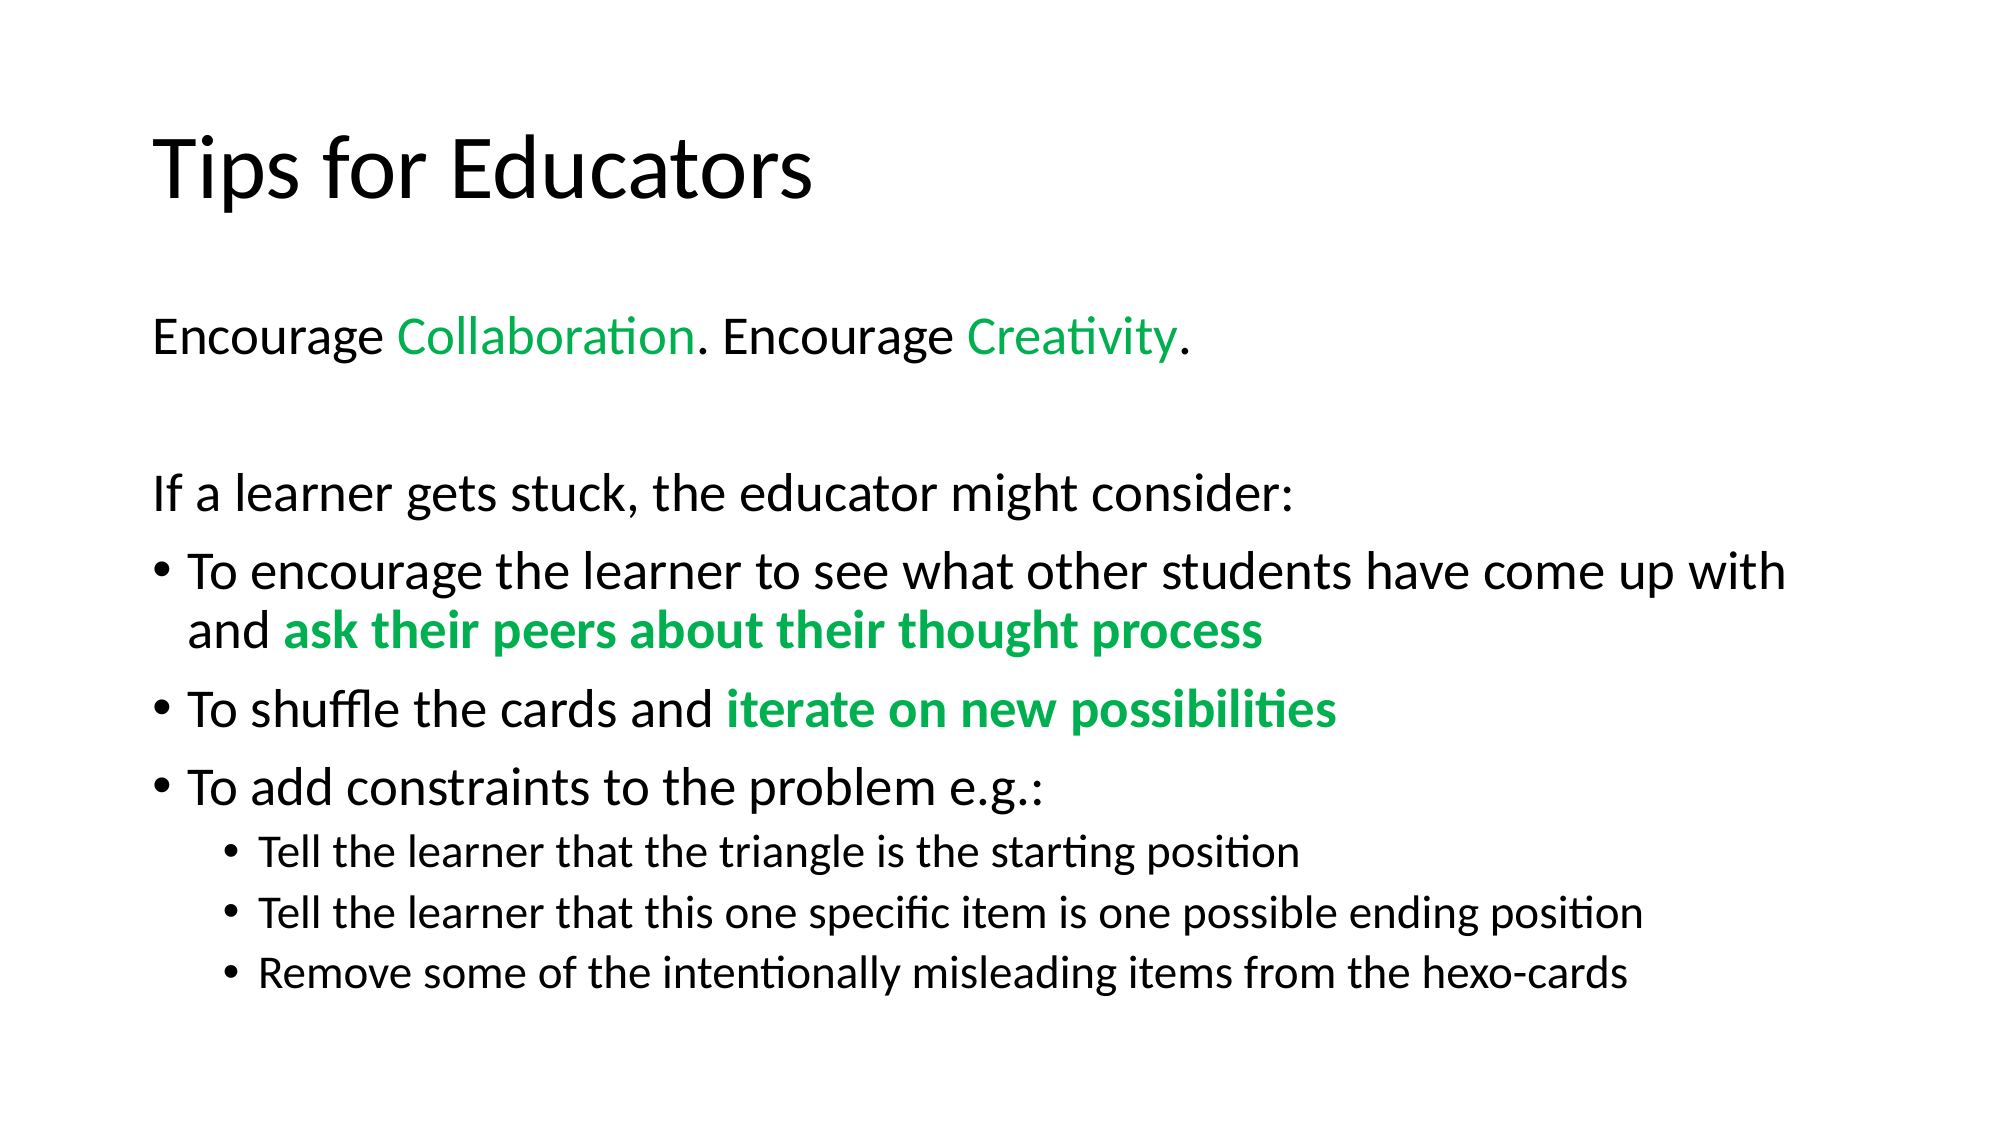

# Tips for Educators
Encourage Collaboration. Encourage Creativity.

If a learner gets stuck, the educator might consider:
To encourage the learner to see what other students have come up with and ask their peers about their thought process
To shuffle the cards and iterate on new possibilities
To add constraints to the problem e.g.:
Tell the learner that the triangle is the starting position
Tell the learner that this one specific item is one possible ending position
Remove some of the intentionally misleading items from the hexo-cards